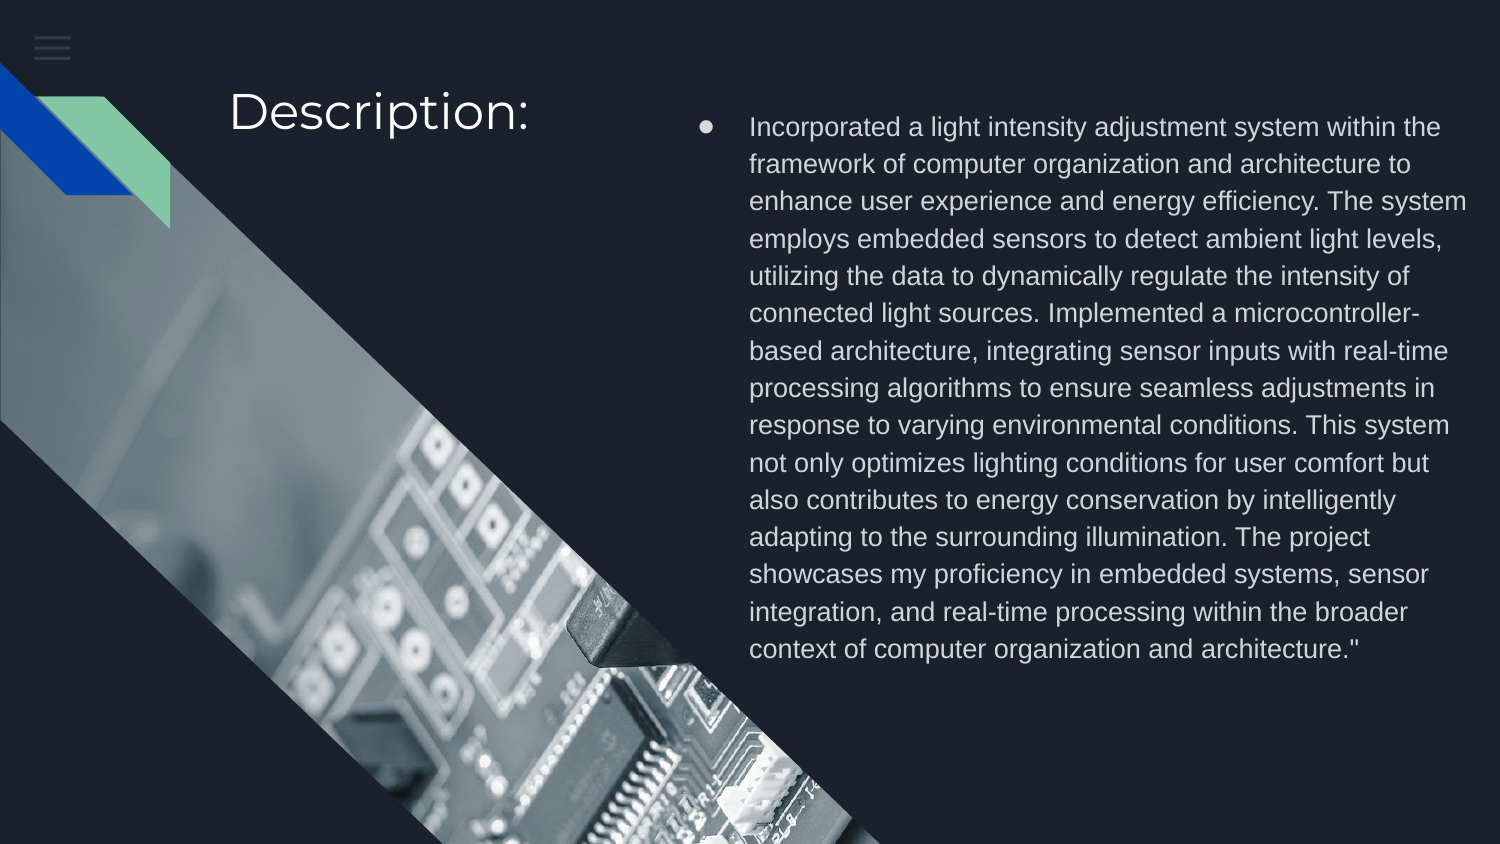

# Description:
Incorporated a light intensity adjustment system within the framework of computer organization and architecture to enhance user experience and energy efficiency. The system employs embedded sensors to detect ambient light levels, utilizing the data to dynamically regulate the intensity of connected light sources. Implemented a microcontroller-based architecture, integrating sensor inputs with real-time processing algorithms to ensure seamless adjustments in response to varying environmental conditions. This system not only optimizes lighting conditions for user comfort but also contributes to energy conservation by intelligently adapting to the surrounding illumination. The project showcases my proficiency in embedded systems, sensor integration, and real-time processing within the broader context of computer organization and architecture."